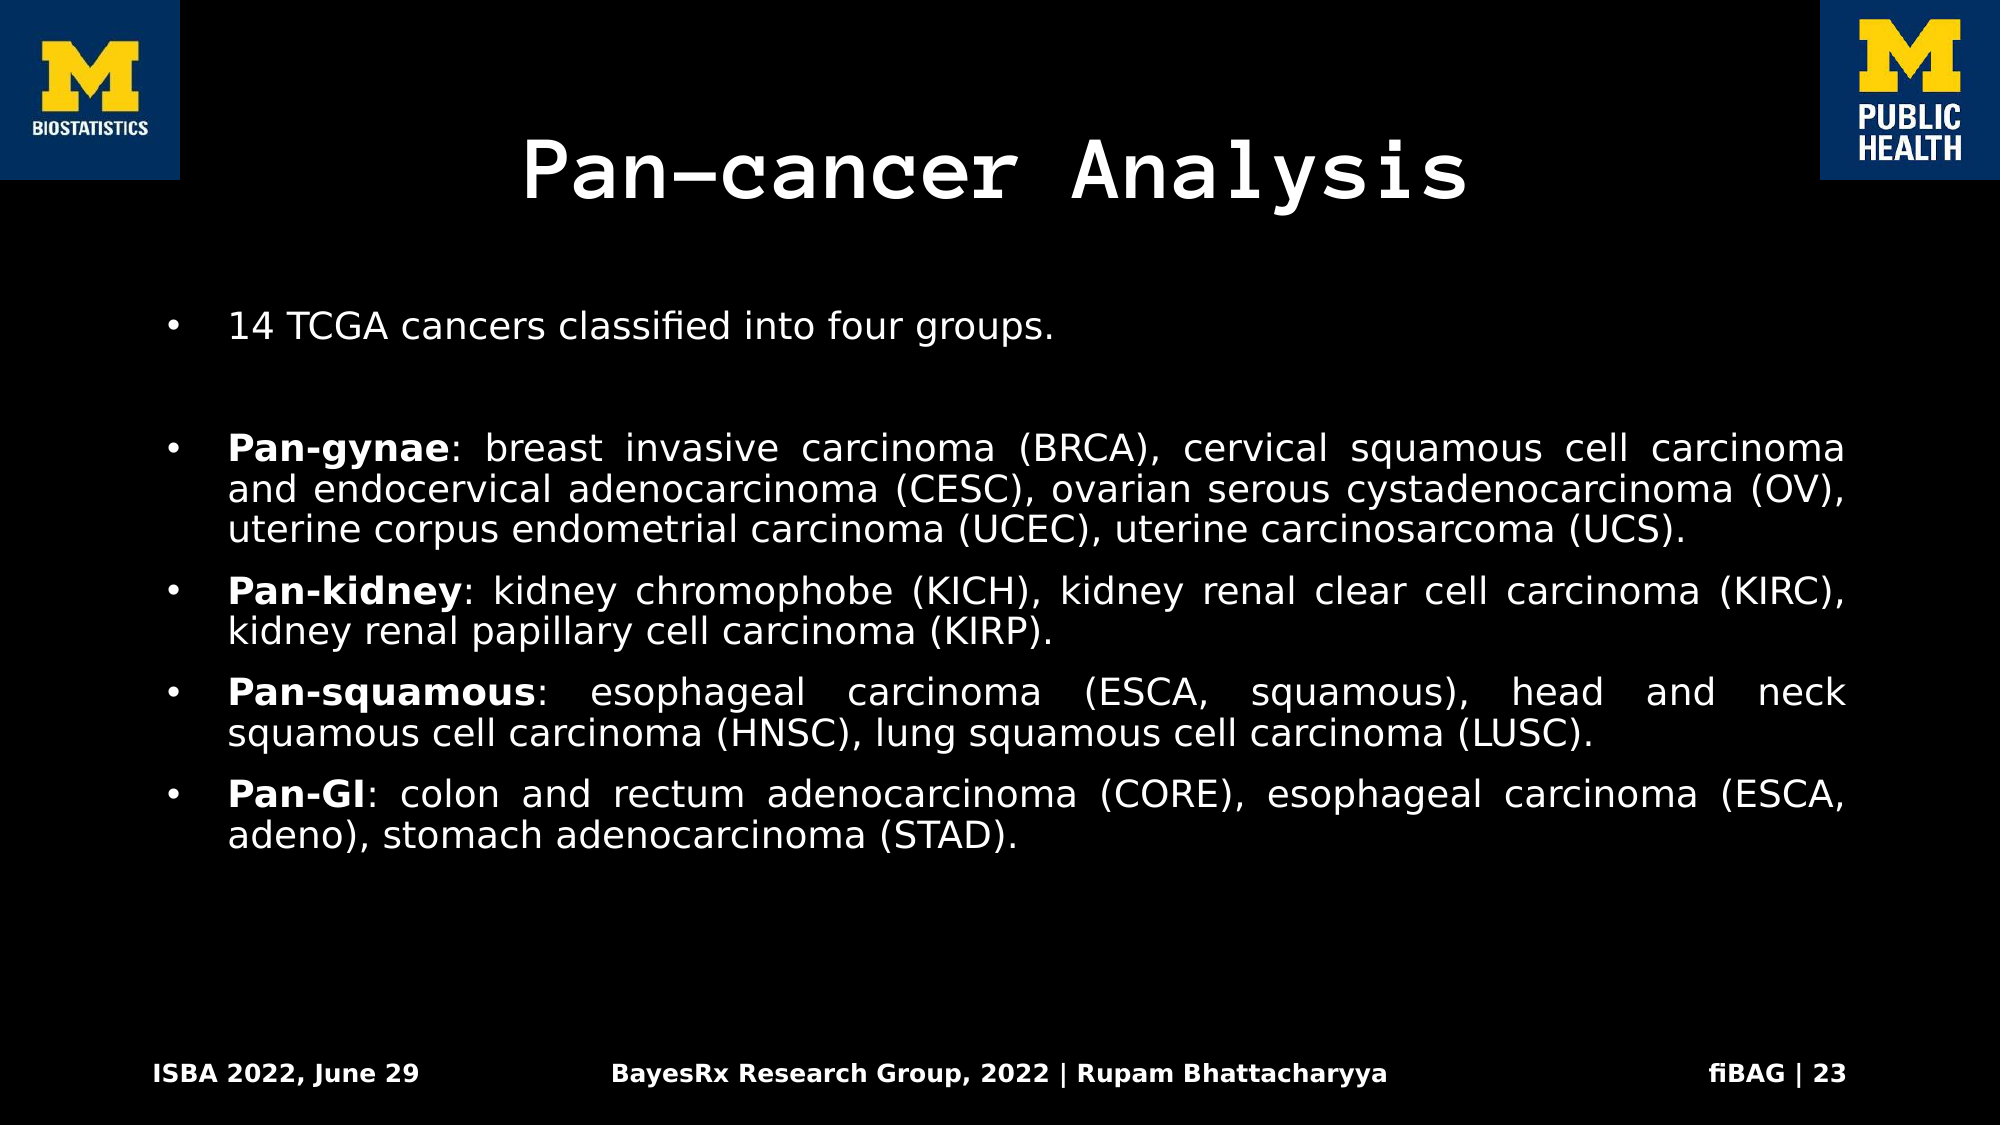

# Pan-cancer Analysis
14 TCGA cancers classified into four groups.

Pan-gynae: breast invasive carcinoma (BRCA), cervical squamous cell carcinoma and endocervical adenocarcinoma (CESC), ovarian serous cystadenocarcinoma (OV), uterine corpus endometrial carcinoma (UCEC), uterine carcinosarcoma (UCS).
Pan-kidney: kidney chromophobe (KICH), kidney renal clear cell carcinoma (KIRC), kidney renal papillary cell carcinoma (KIRP).
Pan-squamous: esophageal carcinoma (ESCA, squamous), head and neck squamous cell carcinoma (HNSC), lung squamous cell carcinoma (LUSC).
Pan-GI: colon and rectum adenocarcinoma (CORE), esophageal carcinoma (ESCA, adeno), stomach adenocarcinoma (STAD).
fiBAG | 23